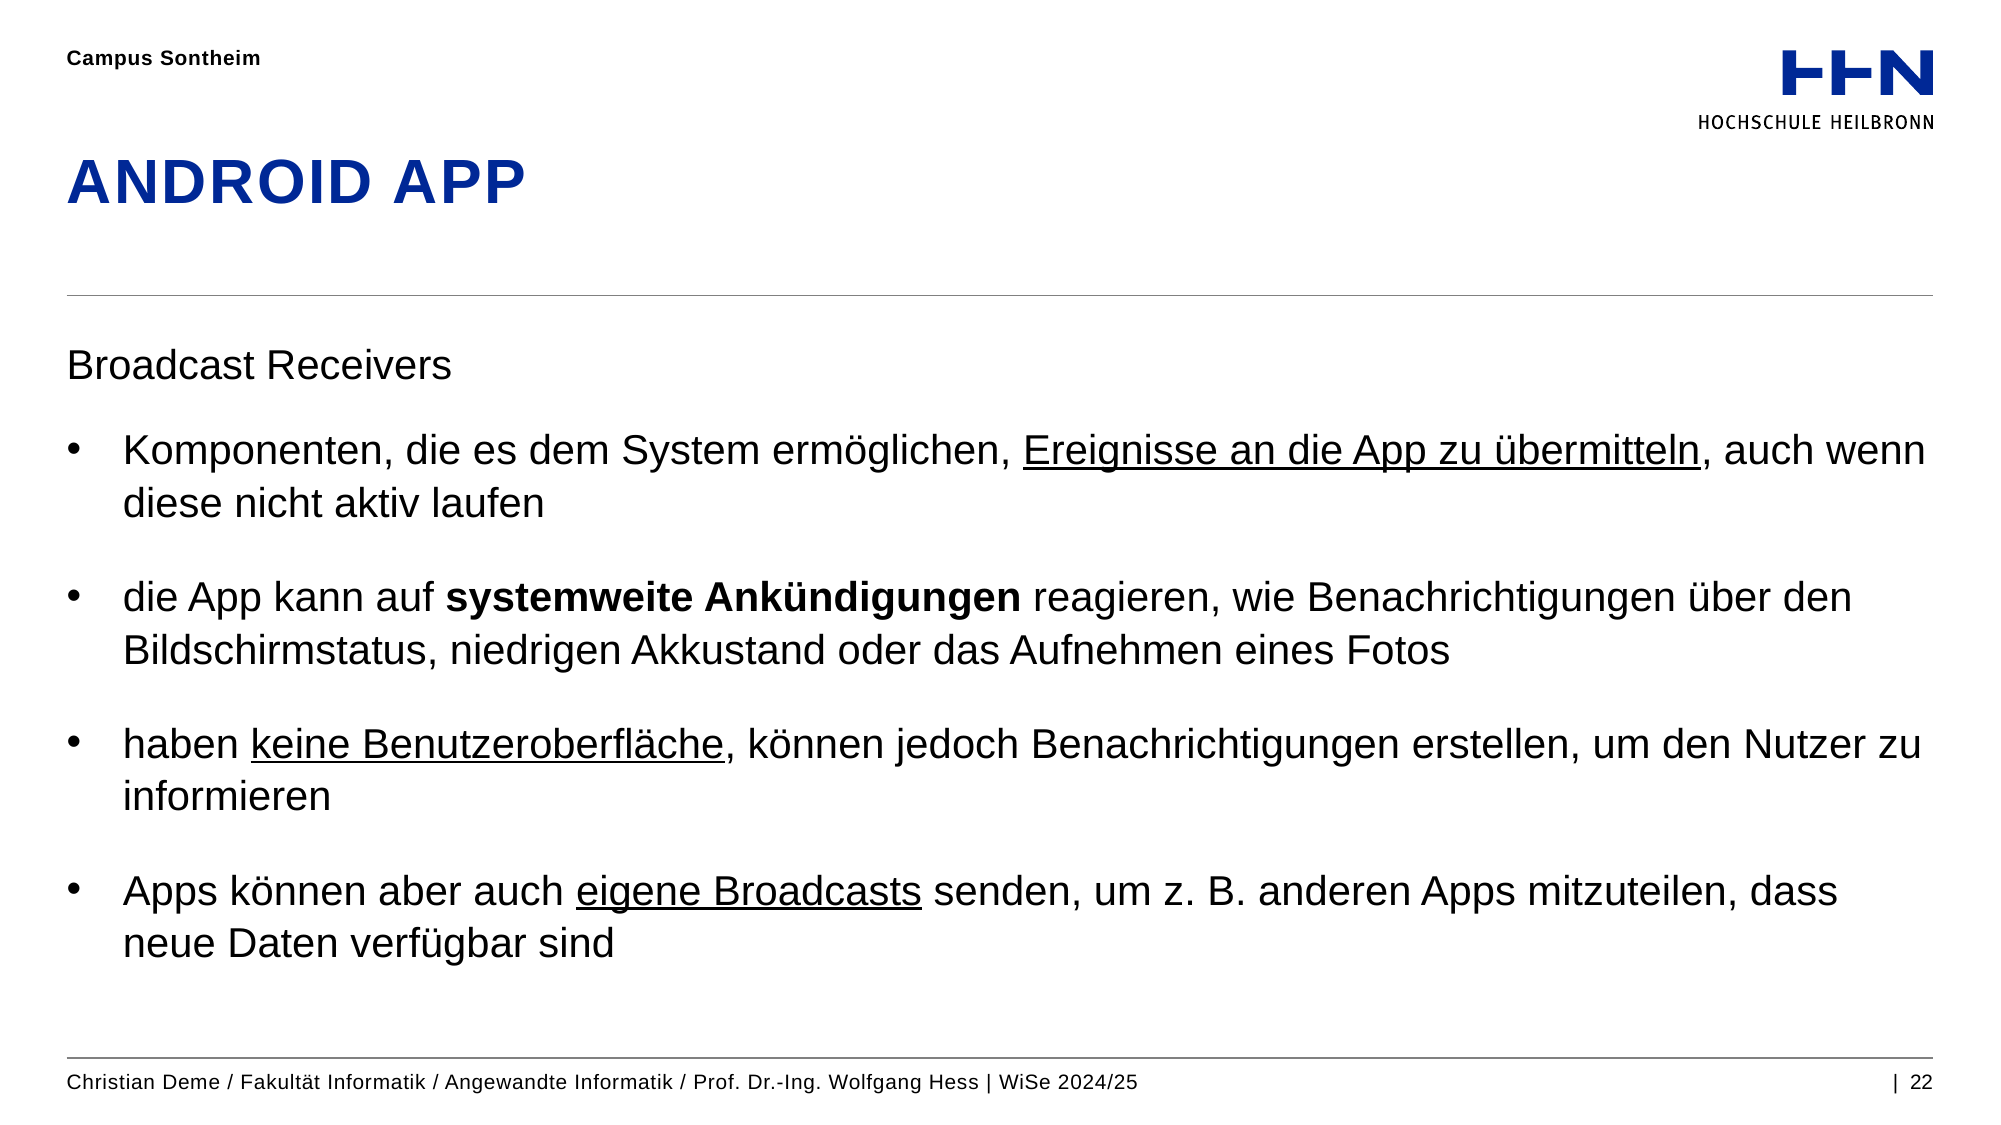

Campus Sontheim
# ANDROID APP
Broadcast Receivers
Komponenten, die es dem System ermöglichen, Ereignisse an die App zu übermitteln, auch wenn diese nicht aktiv laufen
die App kann auf systemweite Ankündigungen reagieren, wie Benachrichtigungen über den Bildschirmstatus, niedrigen Akkustand oder das Aufnehmen eines Fotos
haben keine Benutzeroberfläche, können jedoch Benachrichtigungen erstellen, um den Nutzer zu informieren
Apps können aber auch eigene Broadcasts senden, um z. B. anderen Apps mitzuteilen, dass neue Daten verfügbar sind

Christian Deme / Fakultät Informatik / Angewandte Informatik / Prof. Dr.-Ing. Wolfgang Hess | WiSe 2024/25
|  22